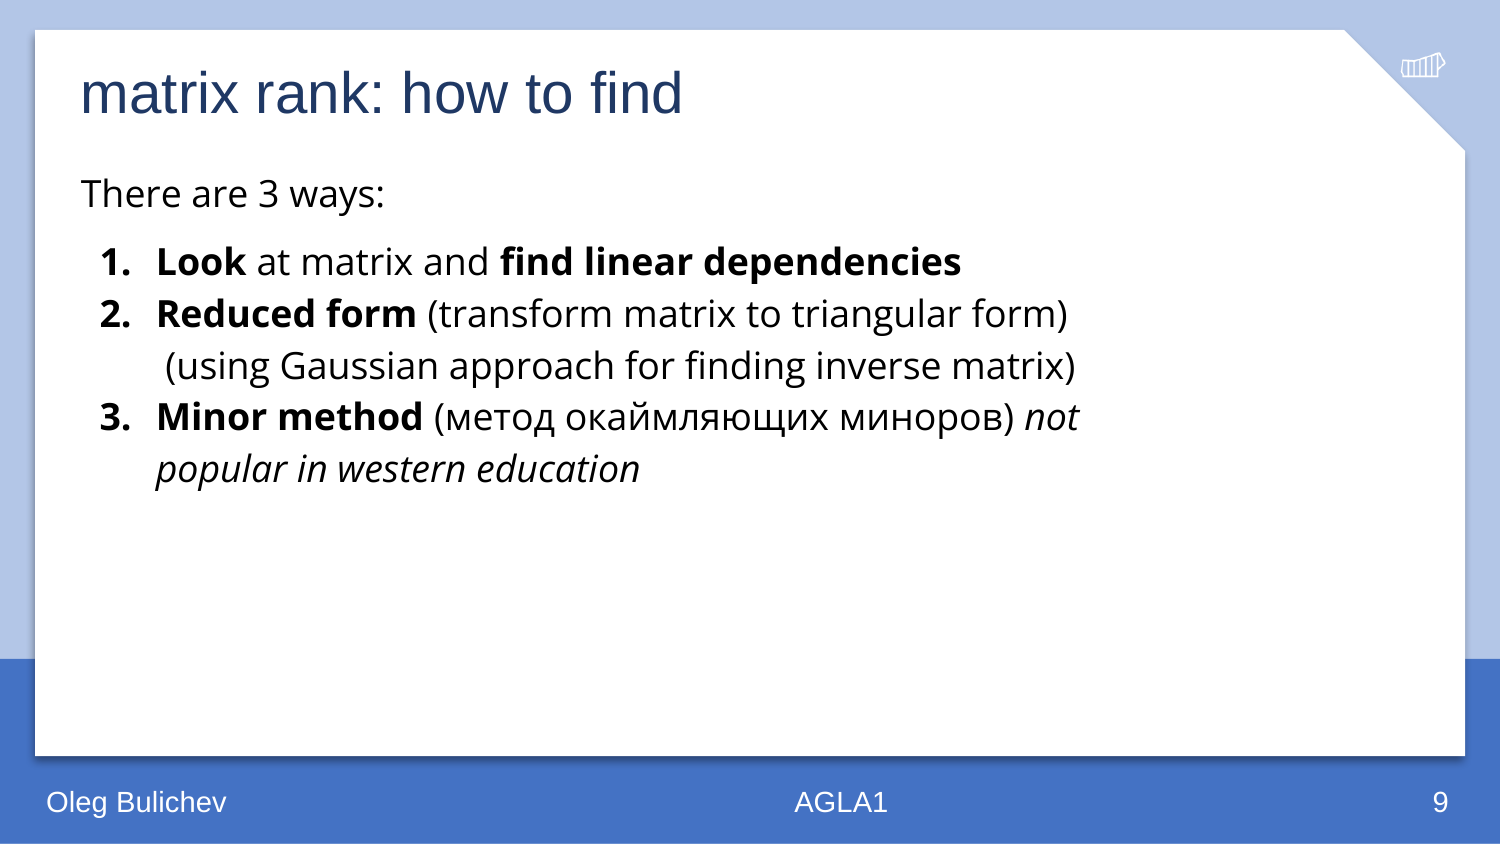

# matrix rank: how to find
There are 3 ways:
Look at matrix and find linear dependencies
Reduced form (transform matrix to triangular form)
 (using Gaussian approach for finding inverse matrix)
Minor method (метод окаймляющих миноров) not popular in western education